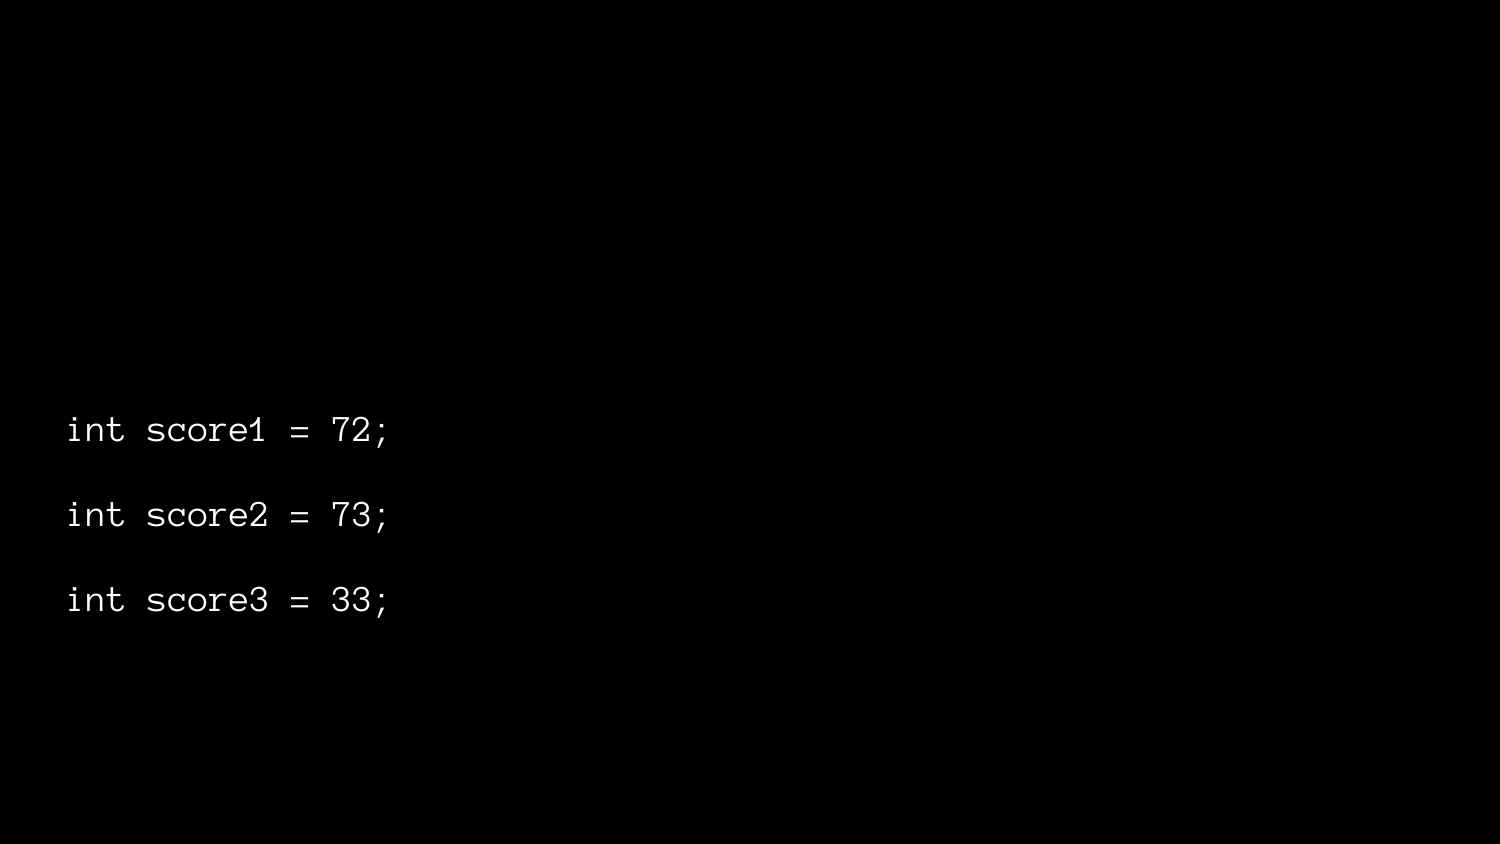

int score1 = 72;
int score2 = 73;
int score3 = 33;